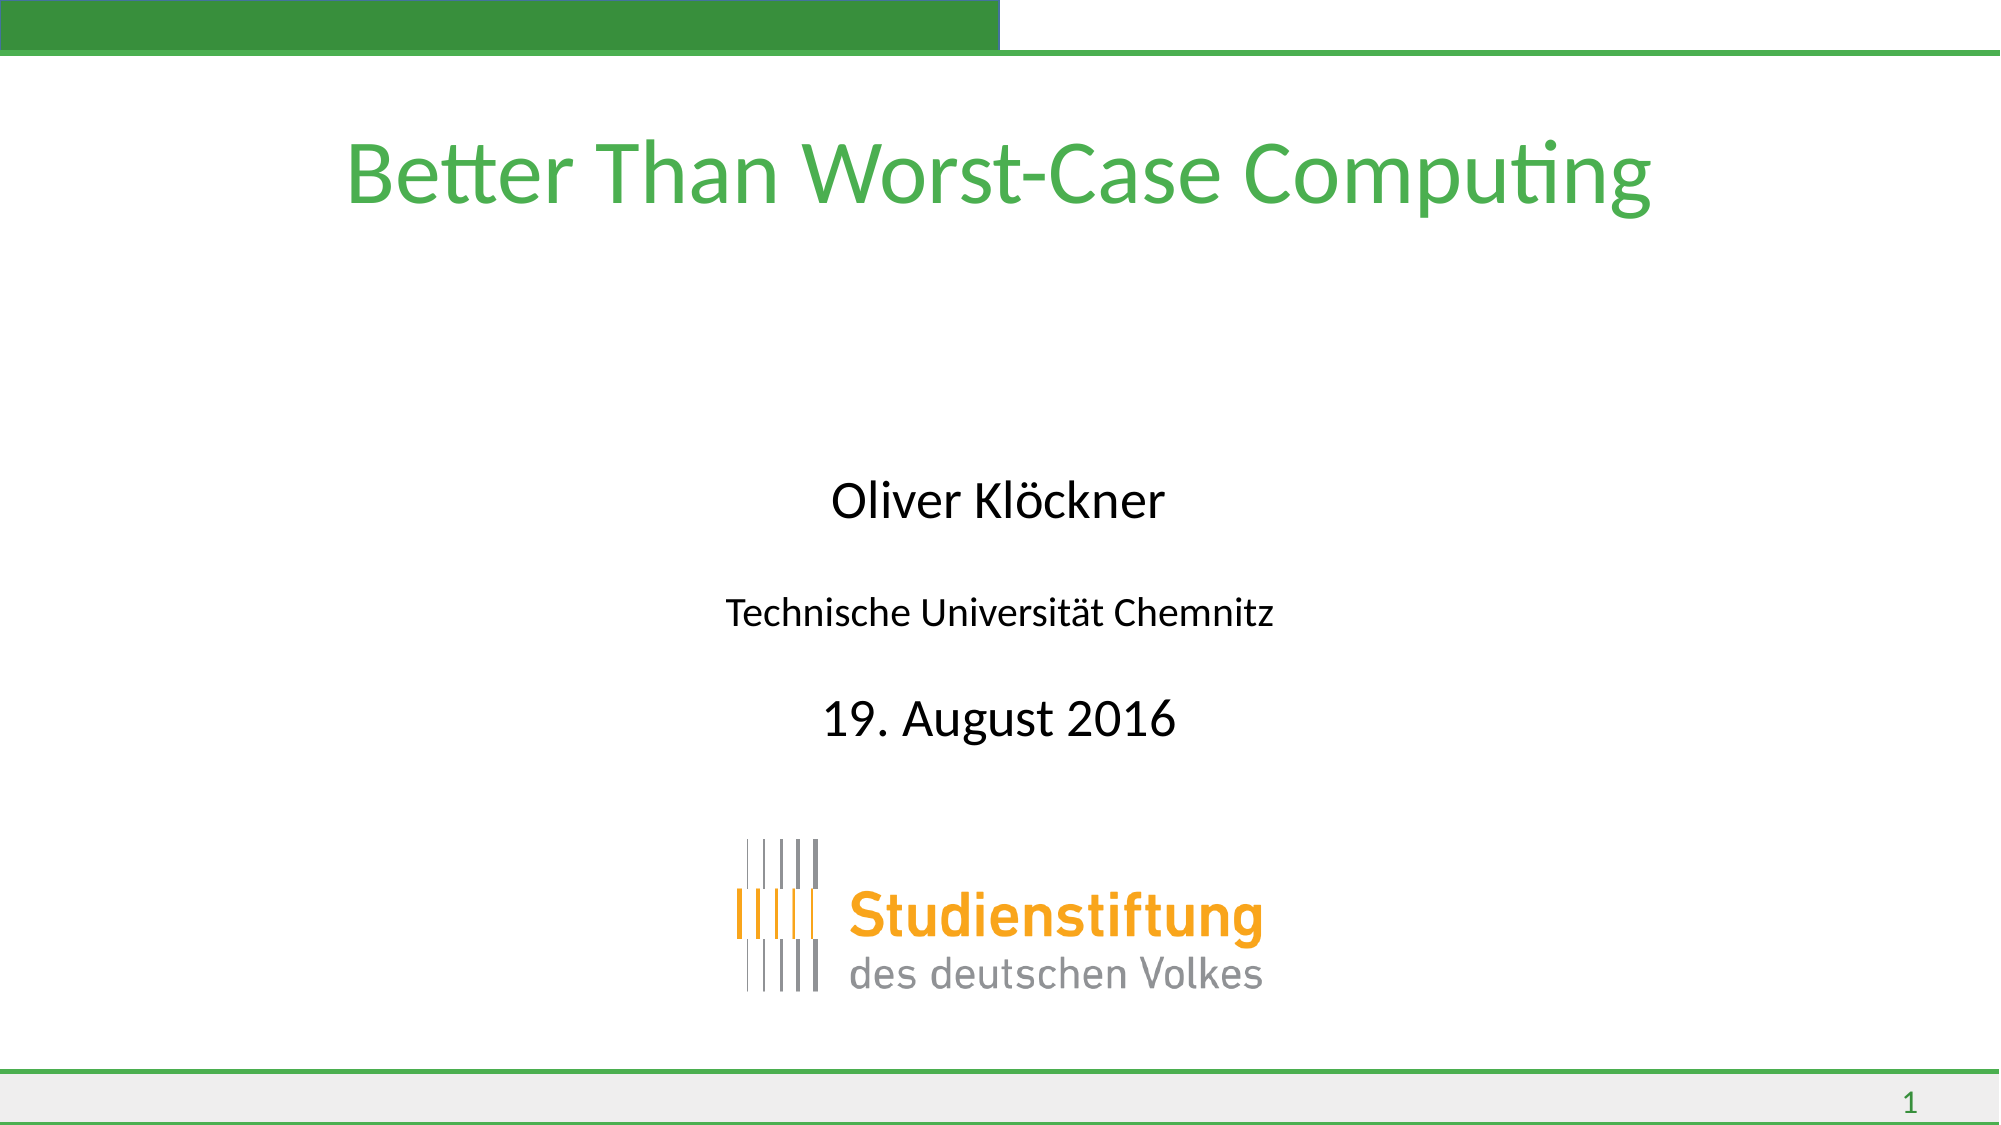

# Better Than Worst-Case Computing

Oliver Klöckner
Technische Universität Chemnitz
19. August 2016
1